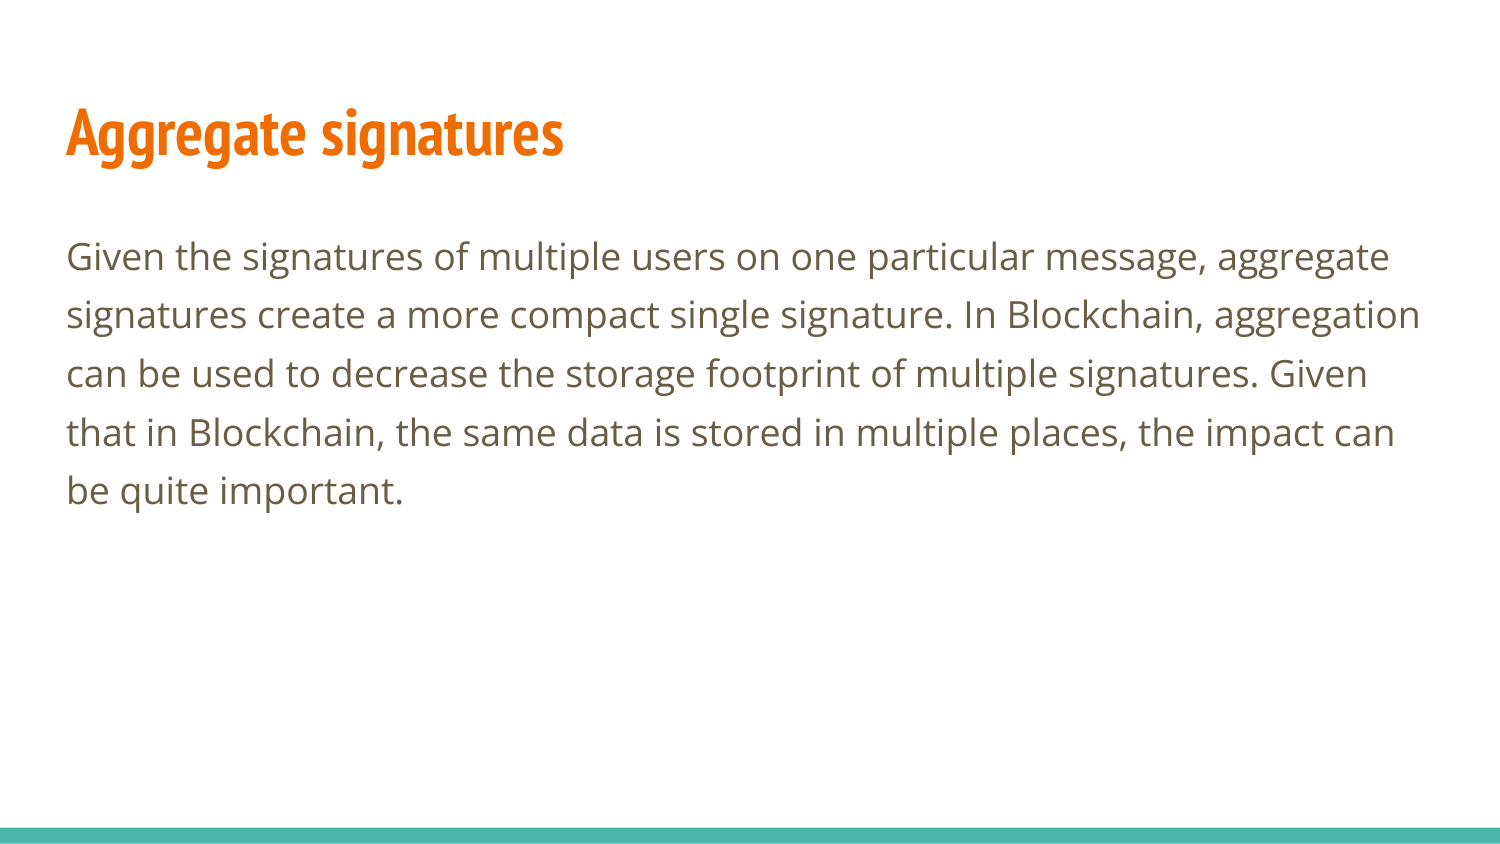

# Aggregate signatures
Given the signatures of multiple users on one particular message, aggregate signatures create a more compact single signature. In Blockchain, aggregation can be used to decrease the storage footprint of multiple signatures. Given that in Blockchain, the same data is stored in multiple places, the impact can be quite important.